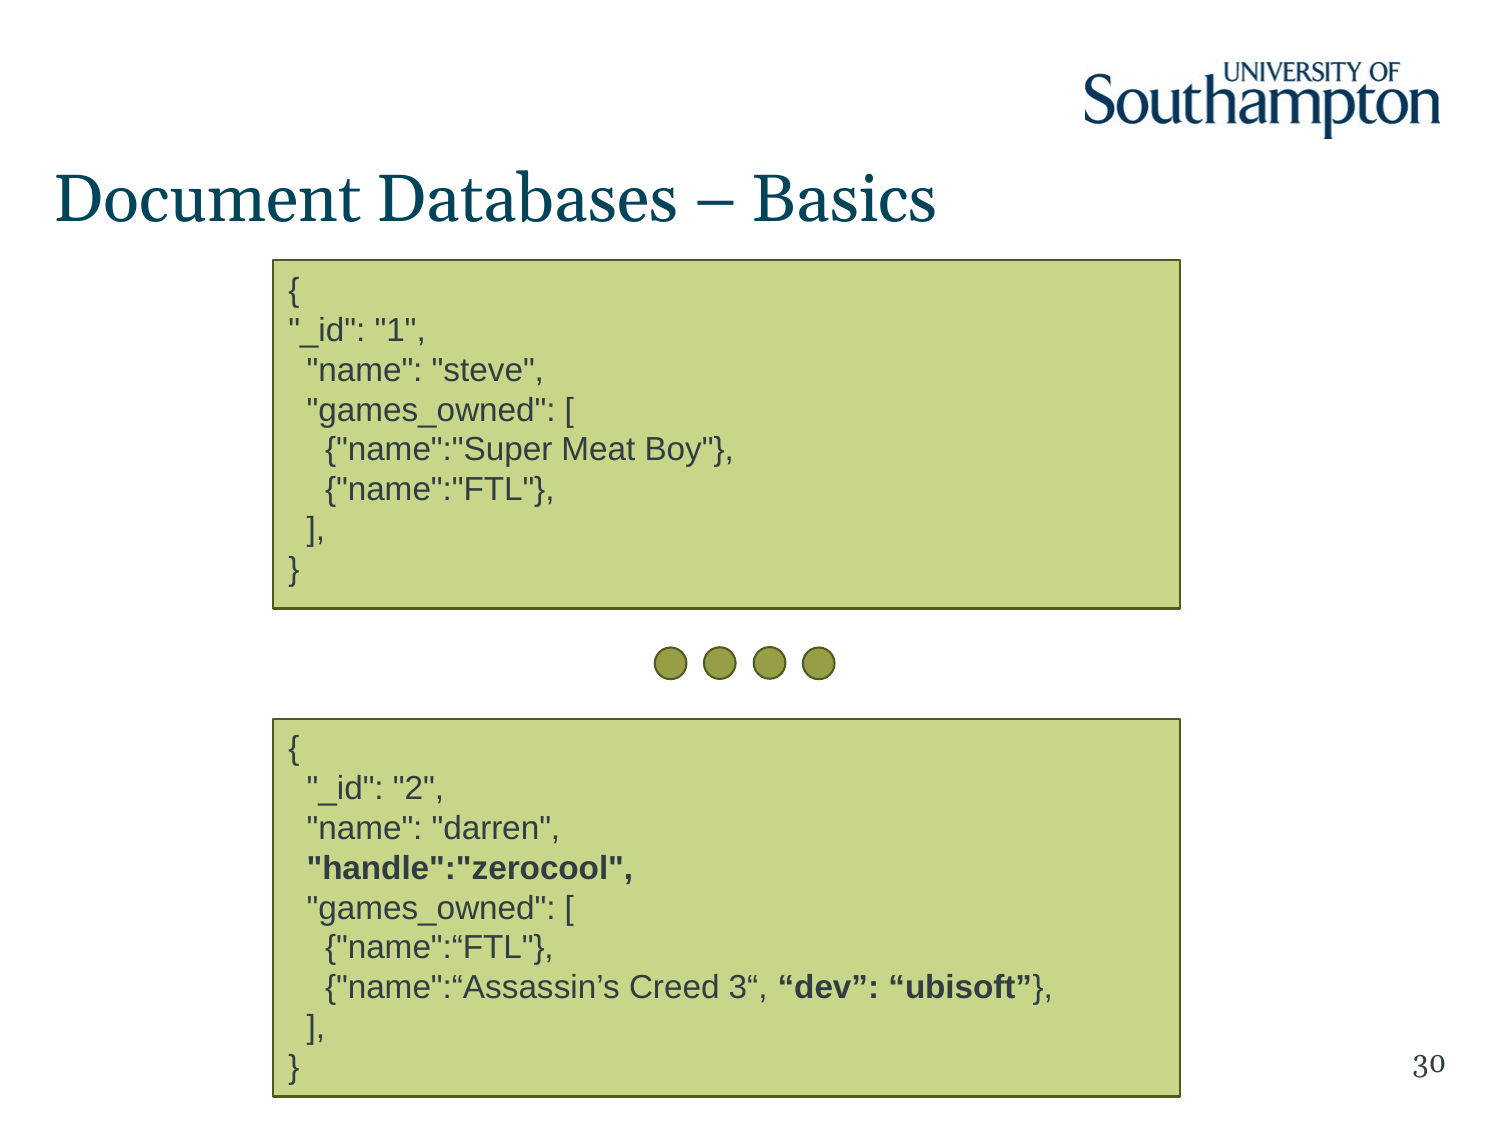

# Document Databases – Basics
{
"_id": "1",
  "name": "steve",
  "games_owned": [
    {"name":"Super Meat Boy"},
    {"name":"FTL"},
  ],
}

{
  "_id": "2",
  "name": "darren",
  "handle":"zerocool",
  "games_owned": [
    {"name":“FTL"},
    {"name":“Assassin’s Creed 3“, “dev”: “ubisoft”},
  ],
}
30